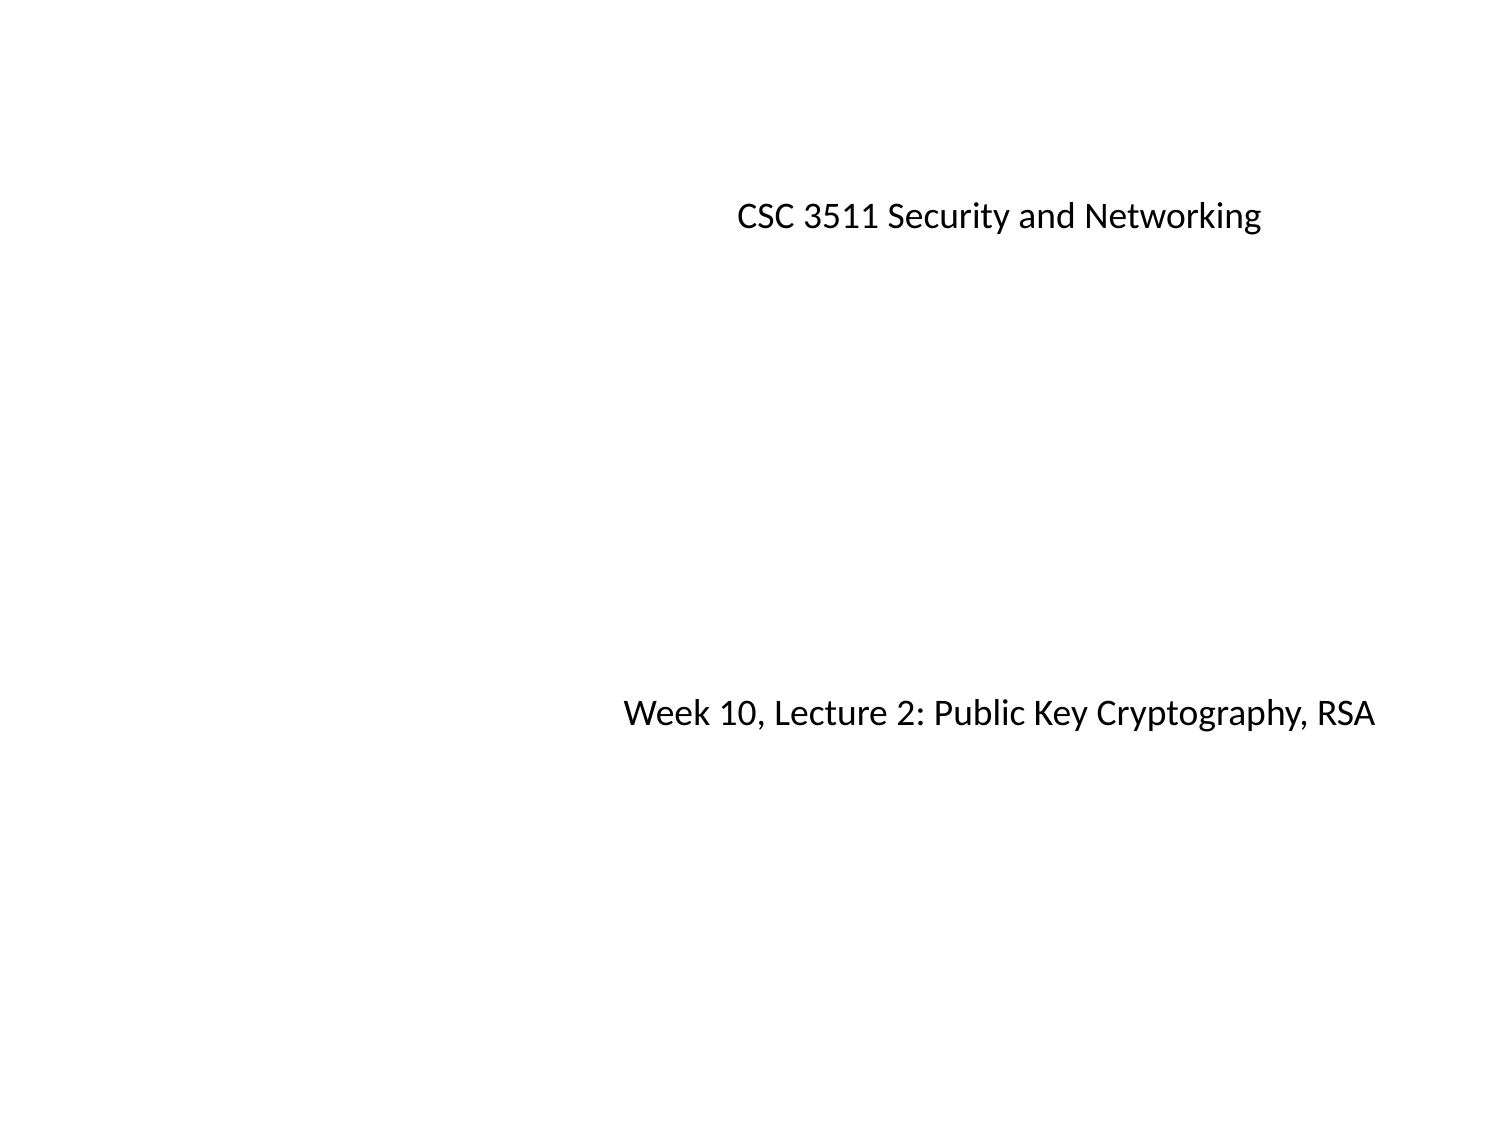

CSC 3511 Security and Networking

Week 10, Lecture 2: Public Key Cryptography, RSA